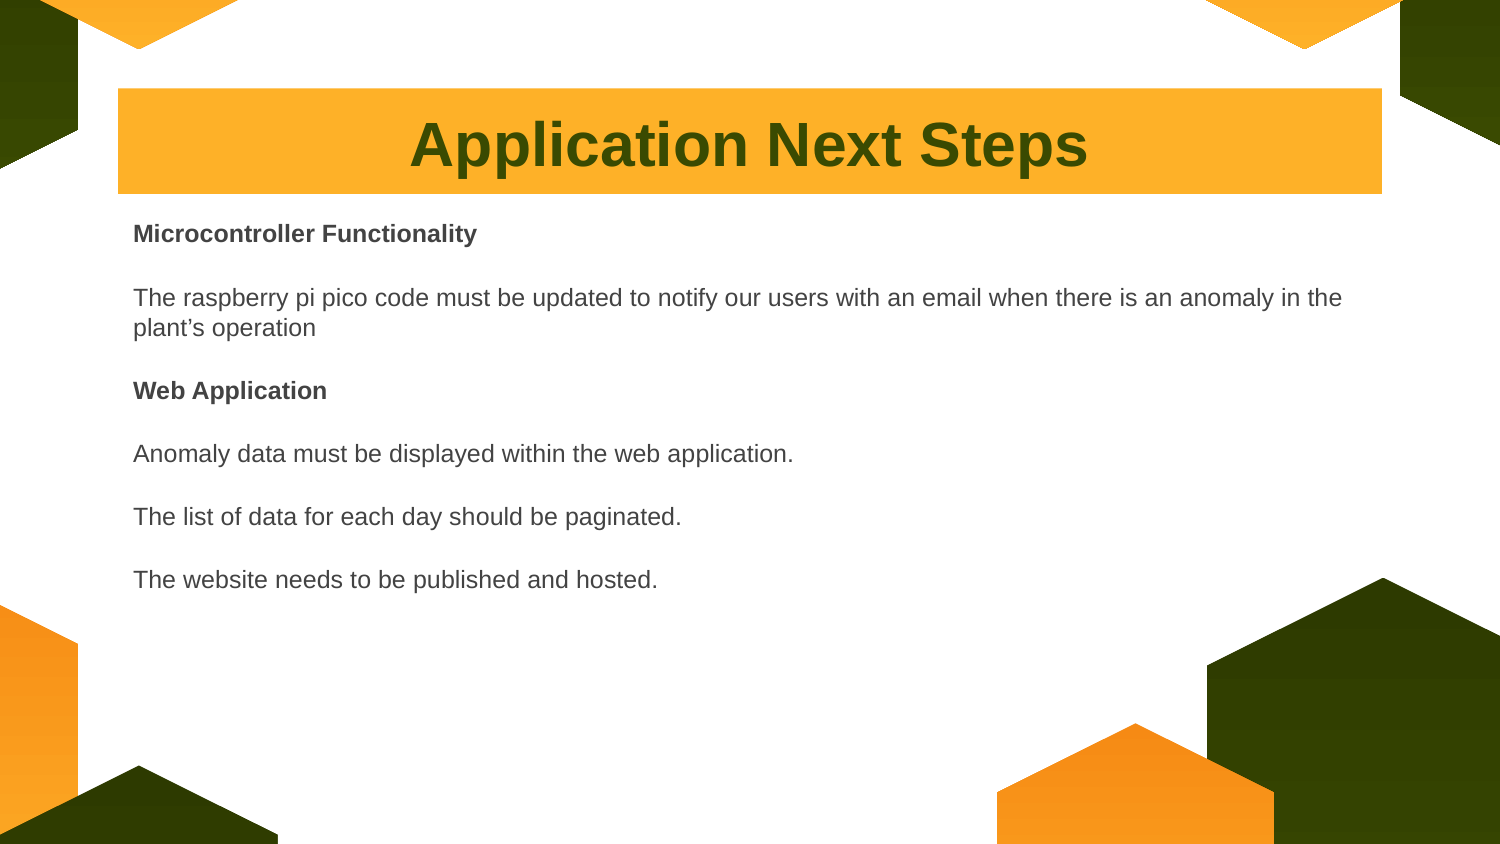

# Application Next Steps

Microcontroller Functionality
The raspberry pi pico code must be updated to notify our users with an email when there is an anomaly in the plant’s operation
Web Application
Anomaly data must be displayed within the web application.
The list of data for each day should be paginated.
The website needs to be published and hosted.